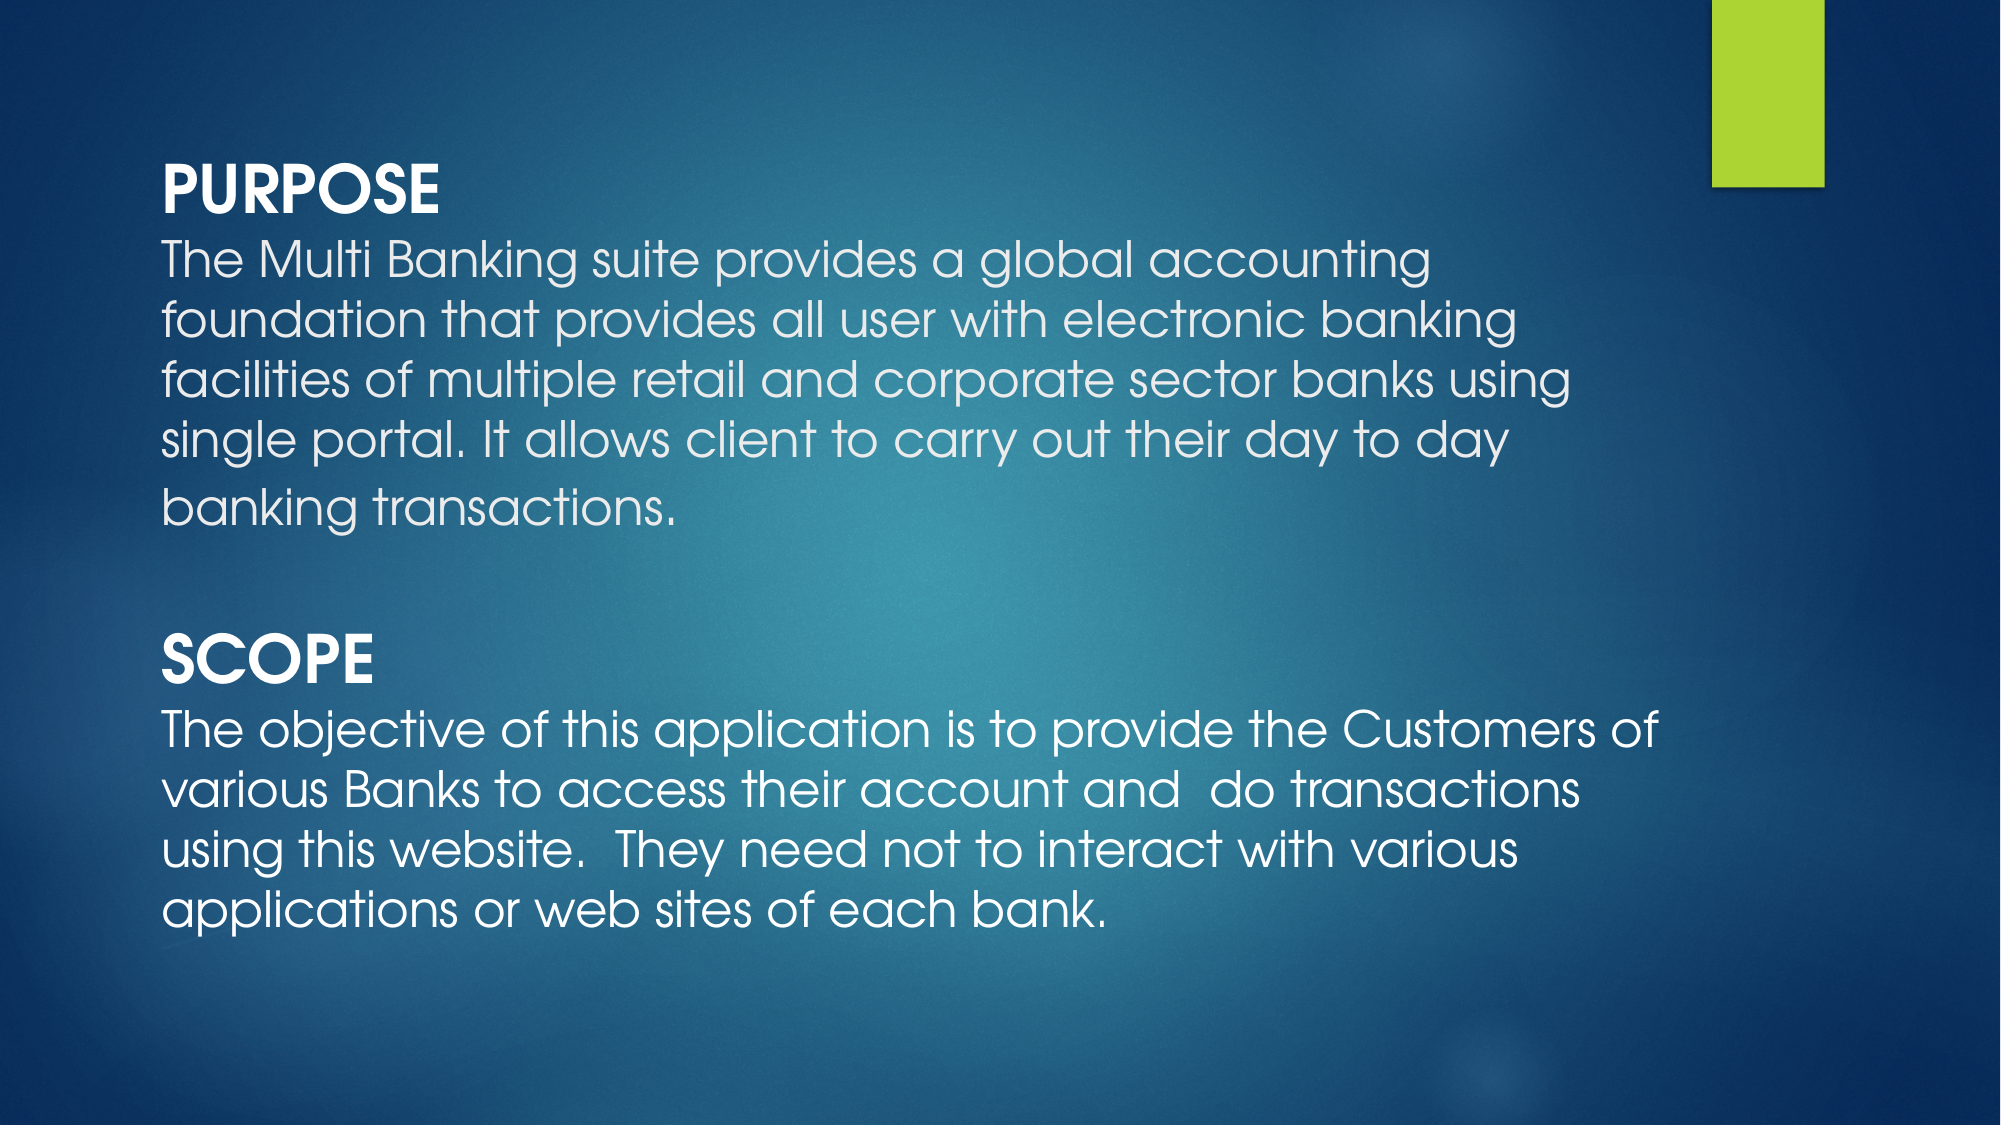

# PURPOSE The Multi Banking suite provides a global accounting foundation that provides all user with electronic banking facilities of multiple retail and corporate sector banks using single portal. It allows client to carry out their day to day banking transactions. SCOPE The objective of this application is to provide the Customers of various Banks to access their account and  do transactions using this website.  They need not to interact with various applications or web sites of each bank.